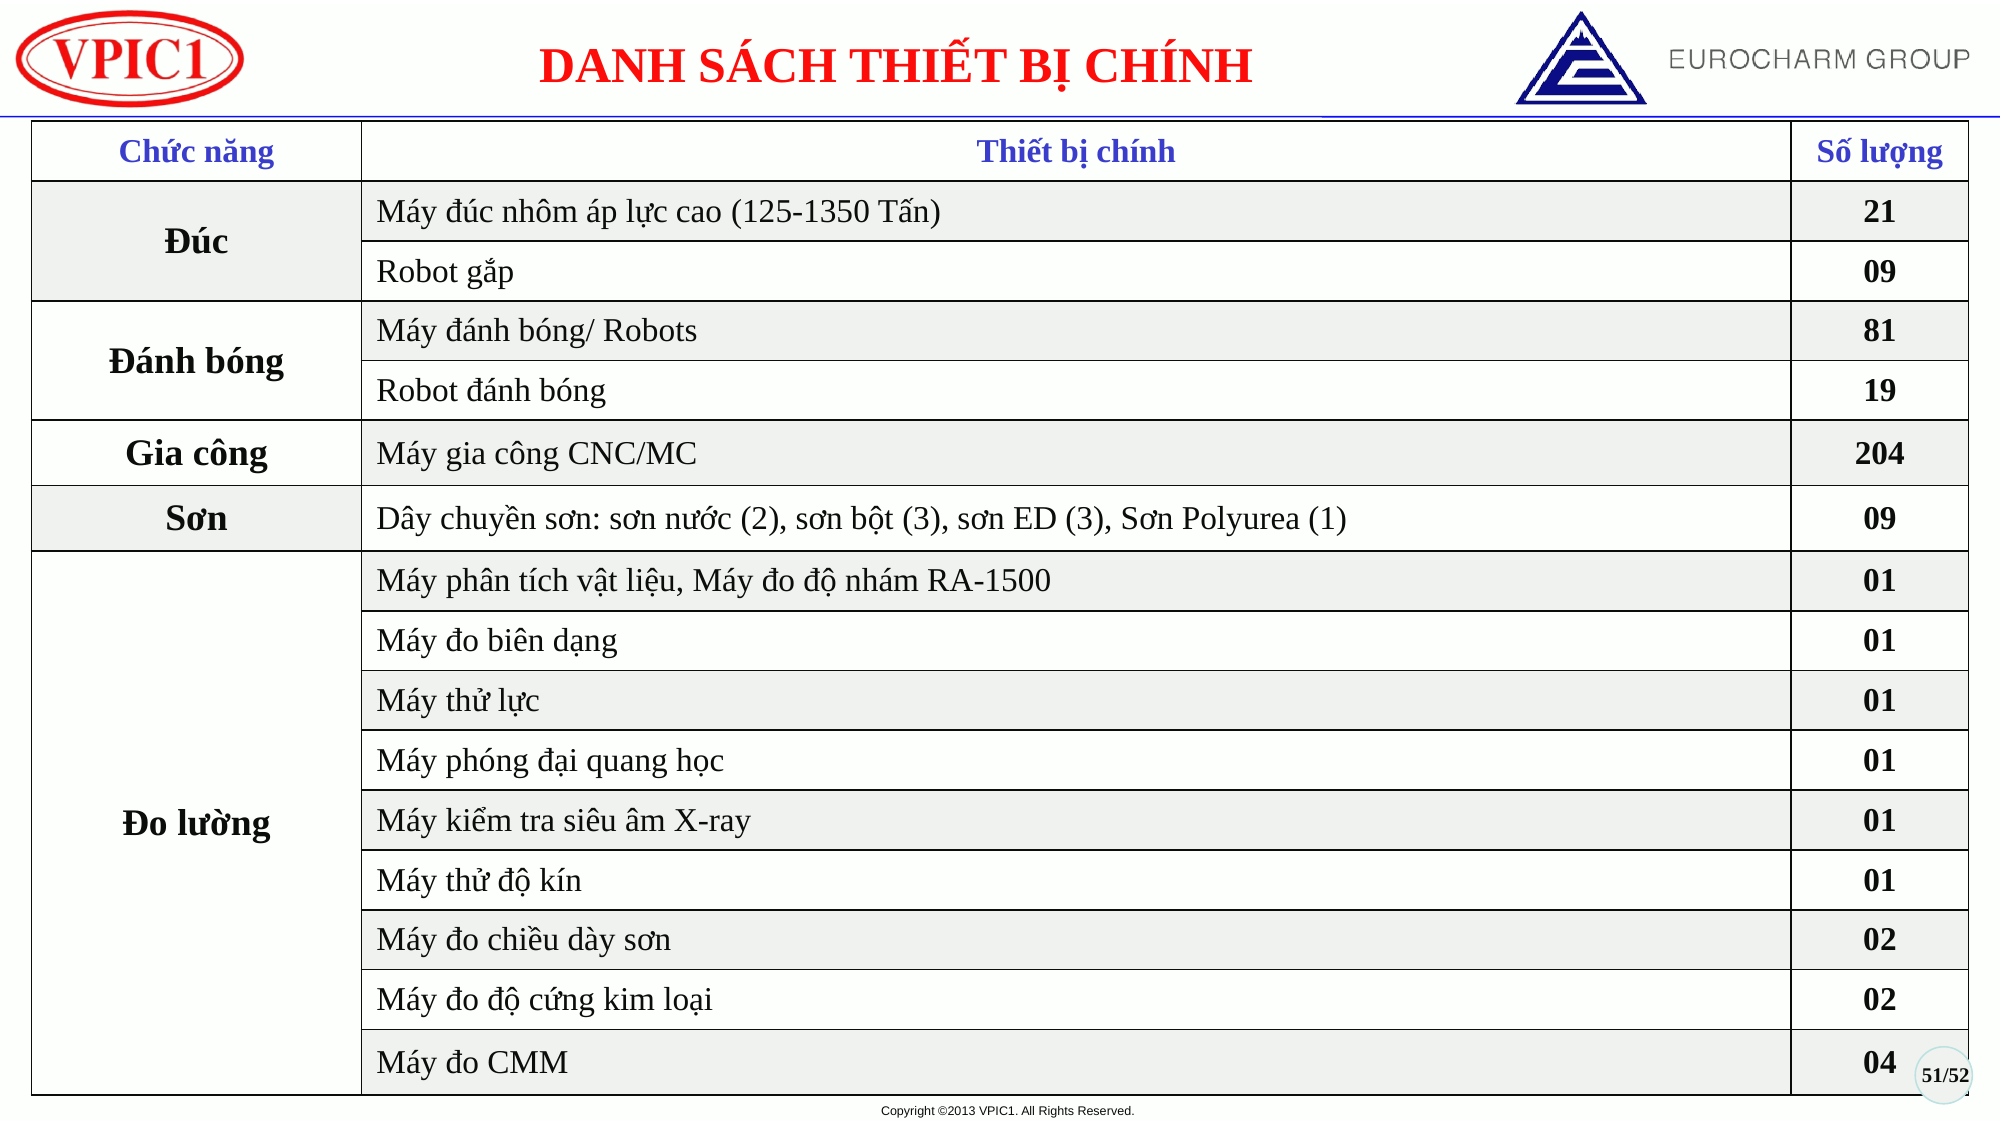

DANH SÁCH THIẾT BỊ CHÍNH
| Chức năng | Thiết bị chính | Số lượng |
| --- | --- | --- |
| Đúc | Máy đúc nhôm áp lực cao (125-1350 Tấn) | 21 |
|  | Robot gắp | 09 |
| Đánh bóng | Máy đánh bóng/ Robots | 81 |
|  | Robot đánh bóng | 19 |
| Gia công | Máy gia công CNC/MC | 204 |
| Sơn | Dây chuyền sơn: sơn nước (2), sơn bột (3), sơn ED (3), Sơn Polyurea (1) | 09 |
| Đo lường | Máy phân tích vật liệu, Máy đo độ nhám RA-1500 | 01 |
|  | Máy đo biên dạng | 01 |
|  | Máy thử lực | 01 |
|  | Máy phóng đại quang học | 01 |
|  | Máy kiểm tra siêu âm X-ray | 01 |
|  | Máy thử độ kín | 01 |
|  | Máy đo chiều dày sơn | 02 |
|  | Máy đo độ cứng kim loại | 02 |
|  | Máy đo CMM | 04 |

51/52